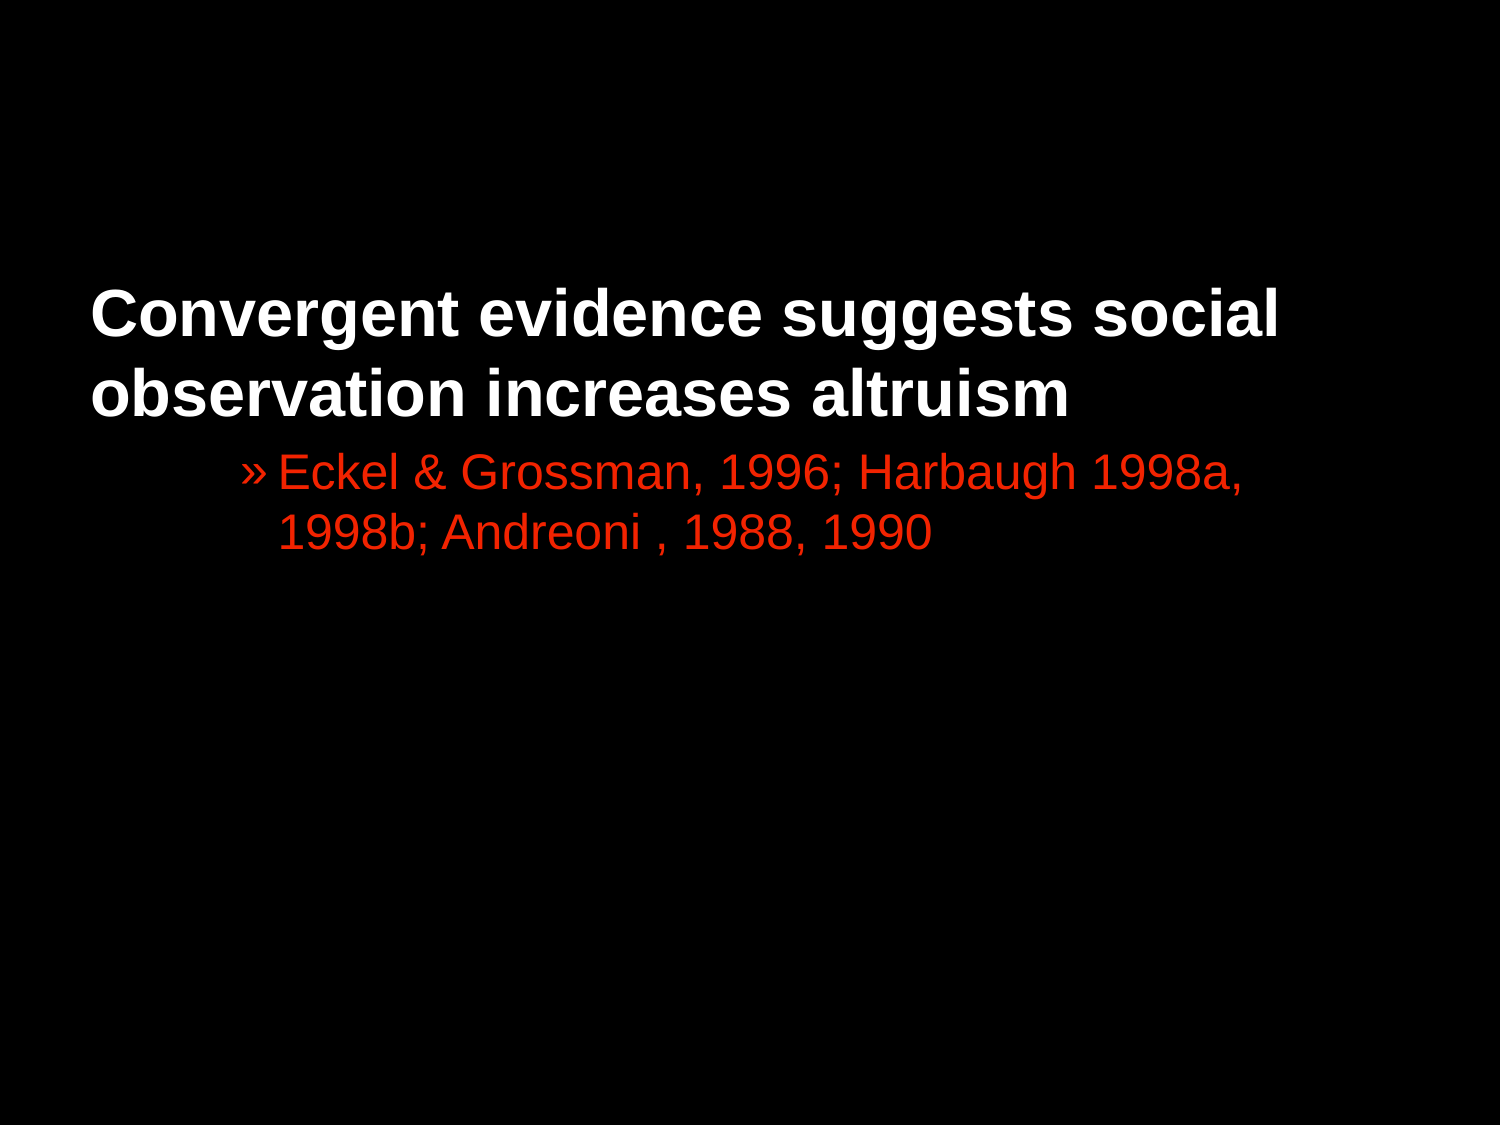

#
Convergent evidence suggests social observation increases altruism
Eckel & Grossman, 1996; Harbaugh 1998a, 1998b; Andreoni , 1988, 1990